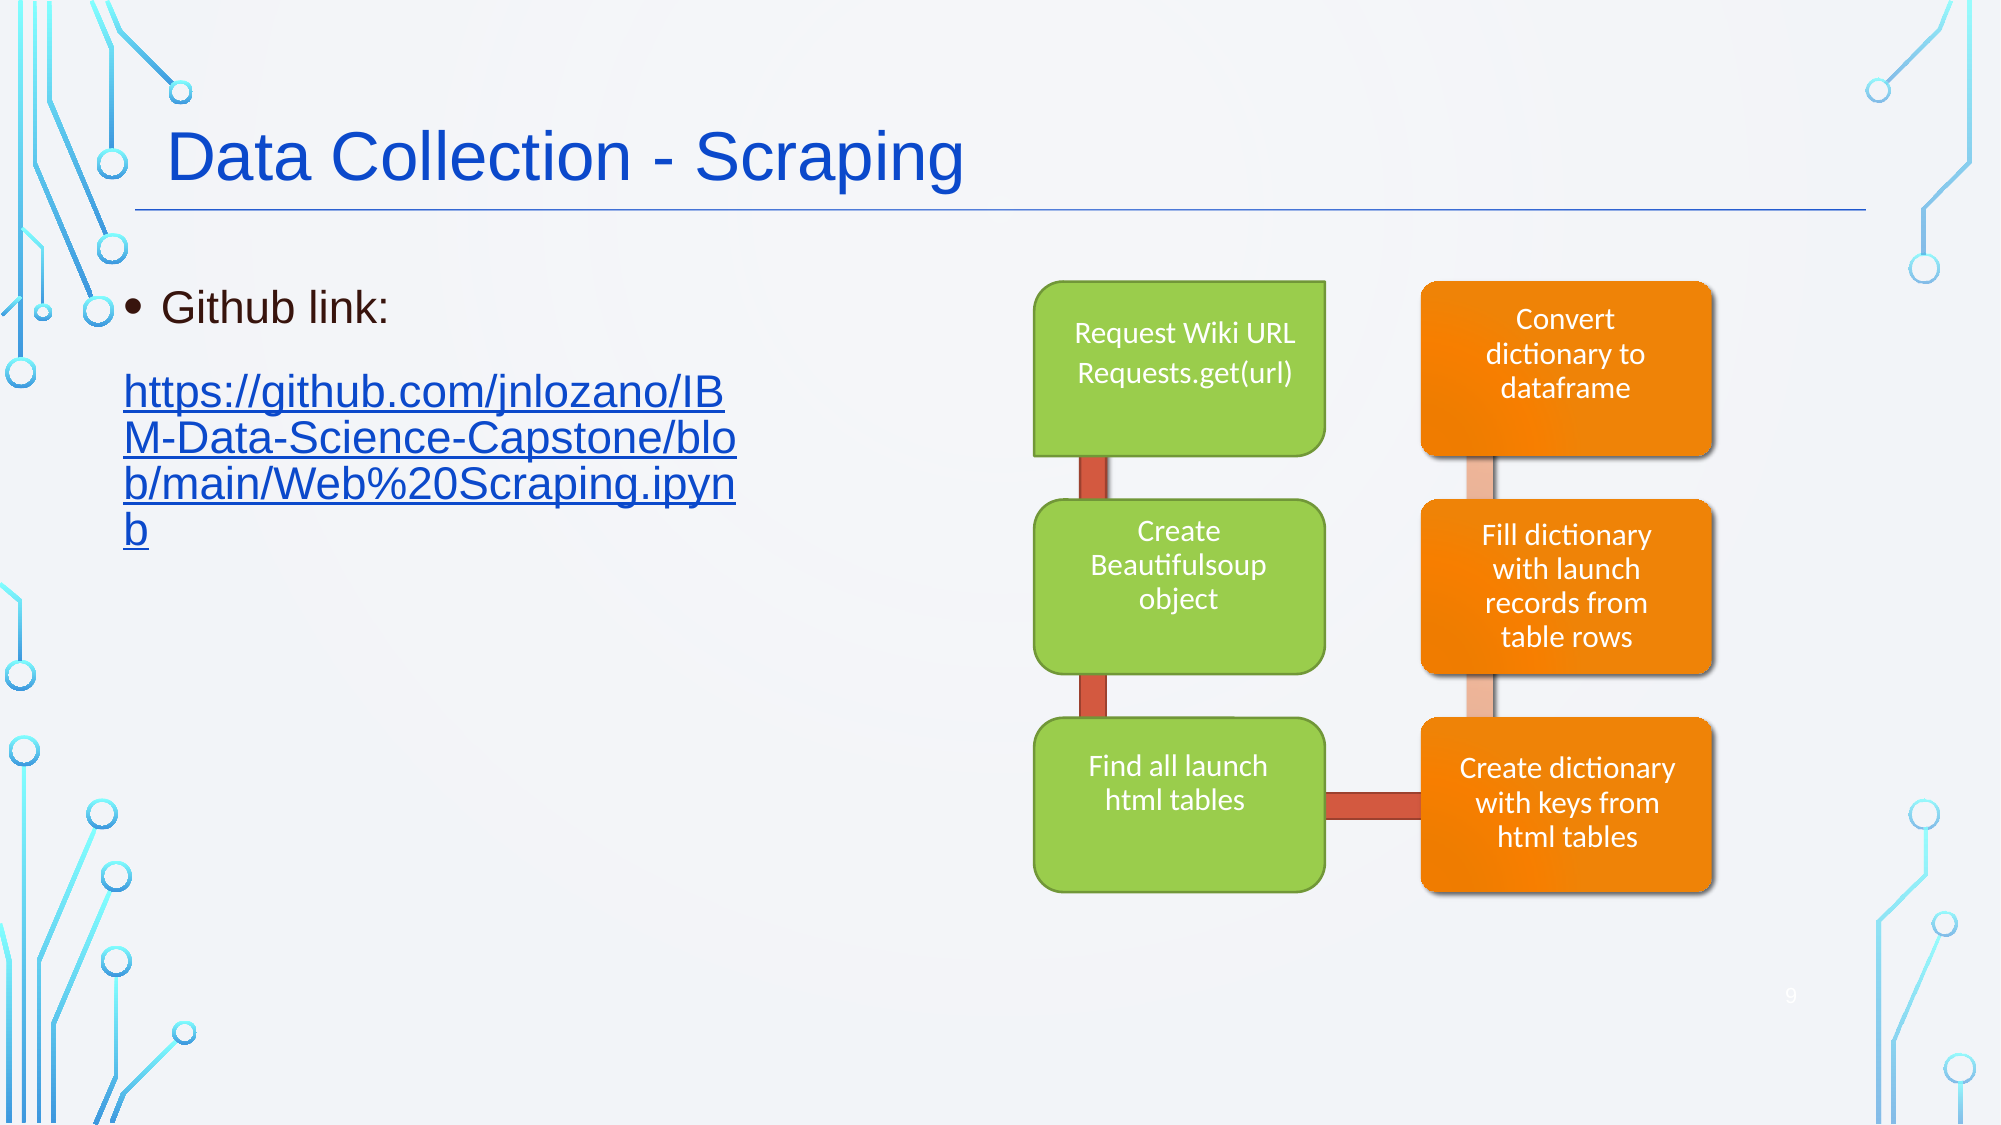

Data Collection - Scraping
Github link:
https://github.com/jnlozano/IBM-Data-Science-Capstone/blob/main/Web%20Scraping.ipynb

Convert dictionary to dataframe
Request Wiki URL
Requests.get(url)

Create Beautifulsoup object
Fill dictionary with launch records from table rows

Find all launch html tables
Create dictionary with keys from html tables
9